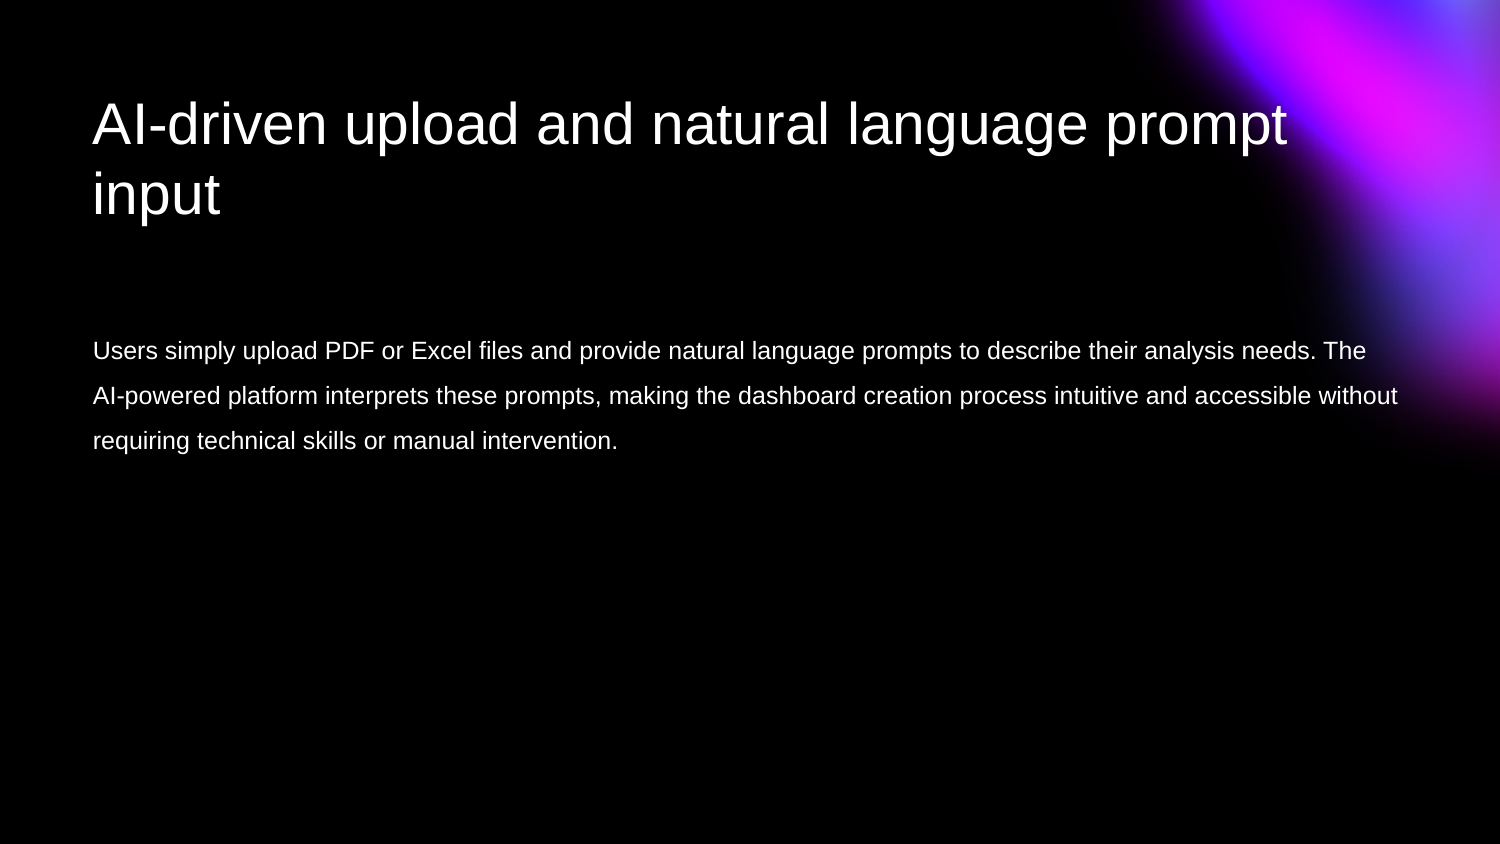

AI-driven upload and natural language prompt input
Users simply upload PDF or Excel files and provide natural language prompts to describe their analysis needs. The AI-powered platform interprets these prompts, making the dashboard creation process intuitive and accessible without requiring technical skills or manual intervention.